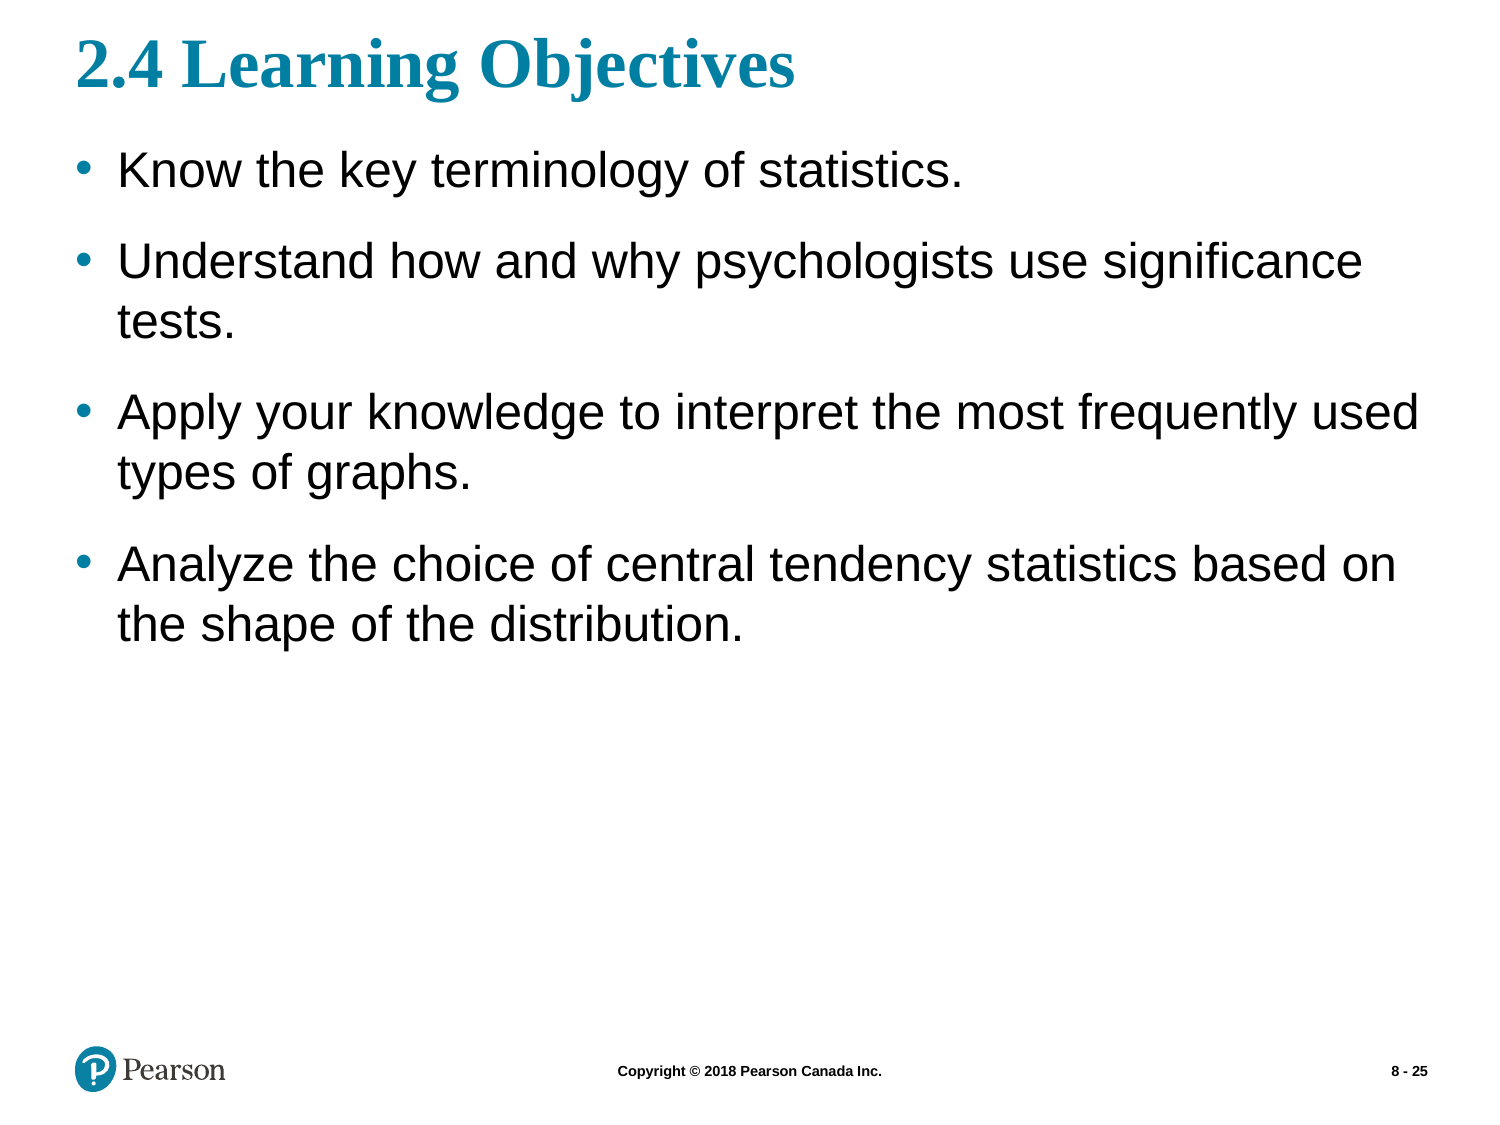

# 2.4 Learning Objectives
Know the key terminology of statistics.
Understand how and why psychologists use significance tests.
Apply your knowledge to interpret the most frequently used types of graphs.
Analyze the choice of central tendency statistics based on the shape of the distribution.